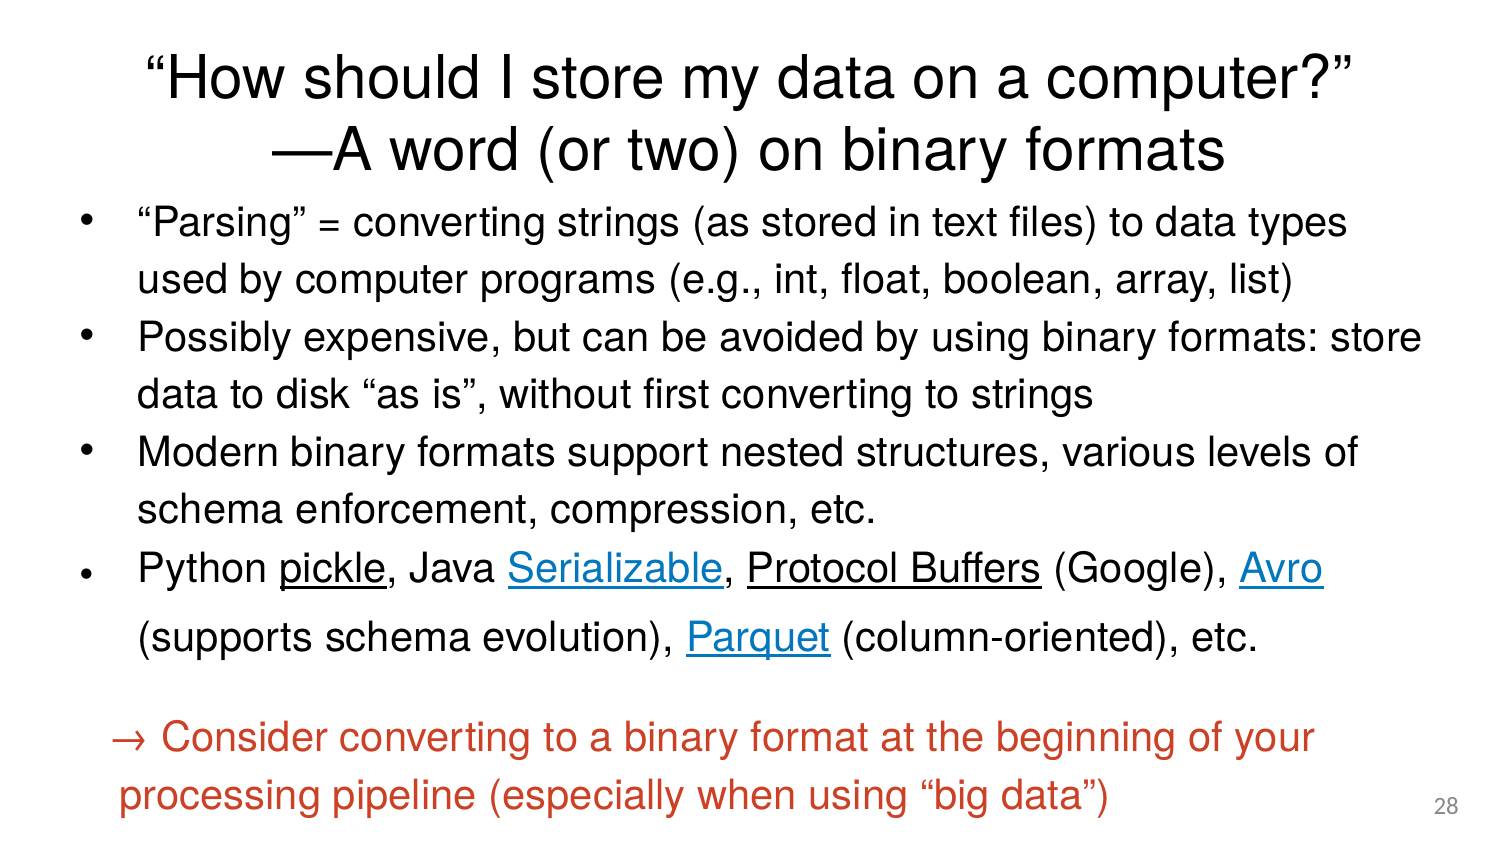

# “How should I store my data on a computer?”
—A word (or two) on binary formats
“Parsing” = converting strings (as stored in text files) to data types used by computer programs (e.g., int, float, boolean, array, list)
Possibly expensive, but can be avoided by using binary formats: store data to disk “as is”, without first converting to strings
Modern binary formats support nested structures, various levels of schema enforcement, compression, etc.
Python pickle, Java Serializable, Protocol Buffers (Google), Avro (supports schema evolution), Parquet (column-oriented), etc.
 → Consider converting to a binary format at the beginning of your processing pipeline (especially when using “big data”)
28